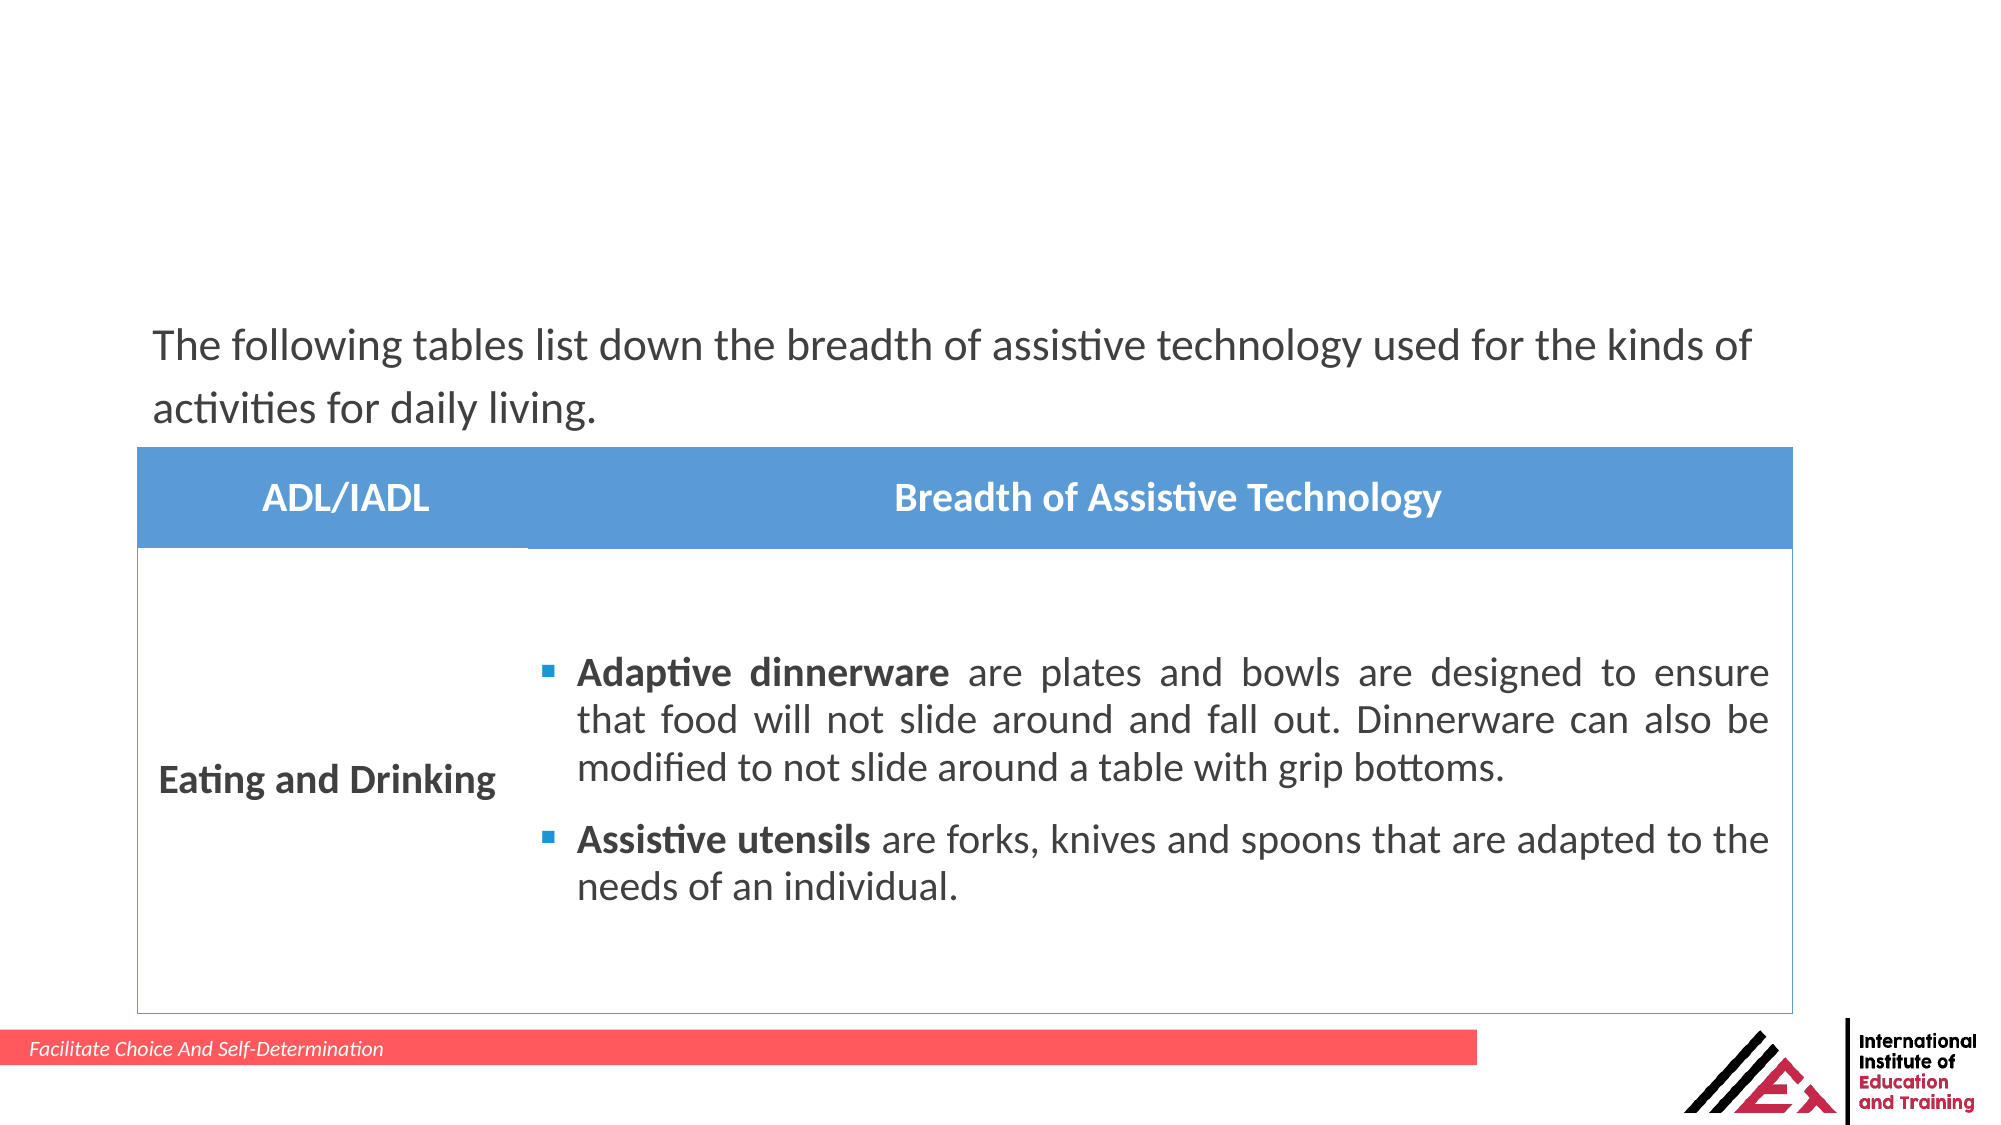

The following tables list down the breadth of assistive technology used for the kinds of activities for daily living.
| ADL/IADL | Breadth of Assistive Technology |
| --- | --- |
| Eating and Drinking | Adaptive dinnerware are plates and bowls are designed to ensure that food will not slide around and fall out. Dinnerware can also be modified to not slide around a table with grip bottoms. Assistive utensils are forks, knives and spoons that are adapted to the needs of an individual. |
Facilitate Choice And Self-Determination